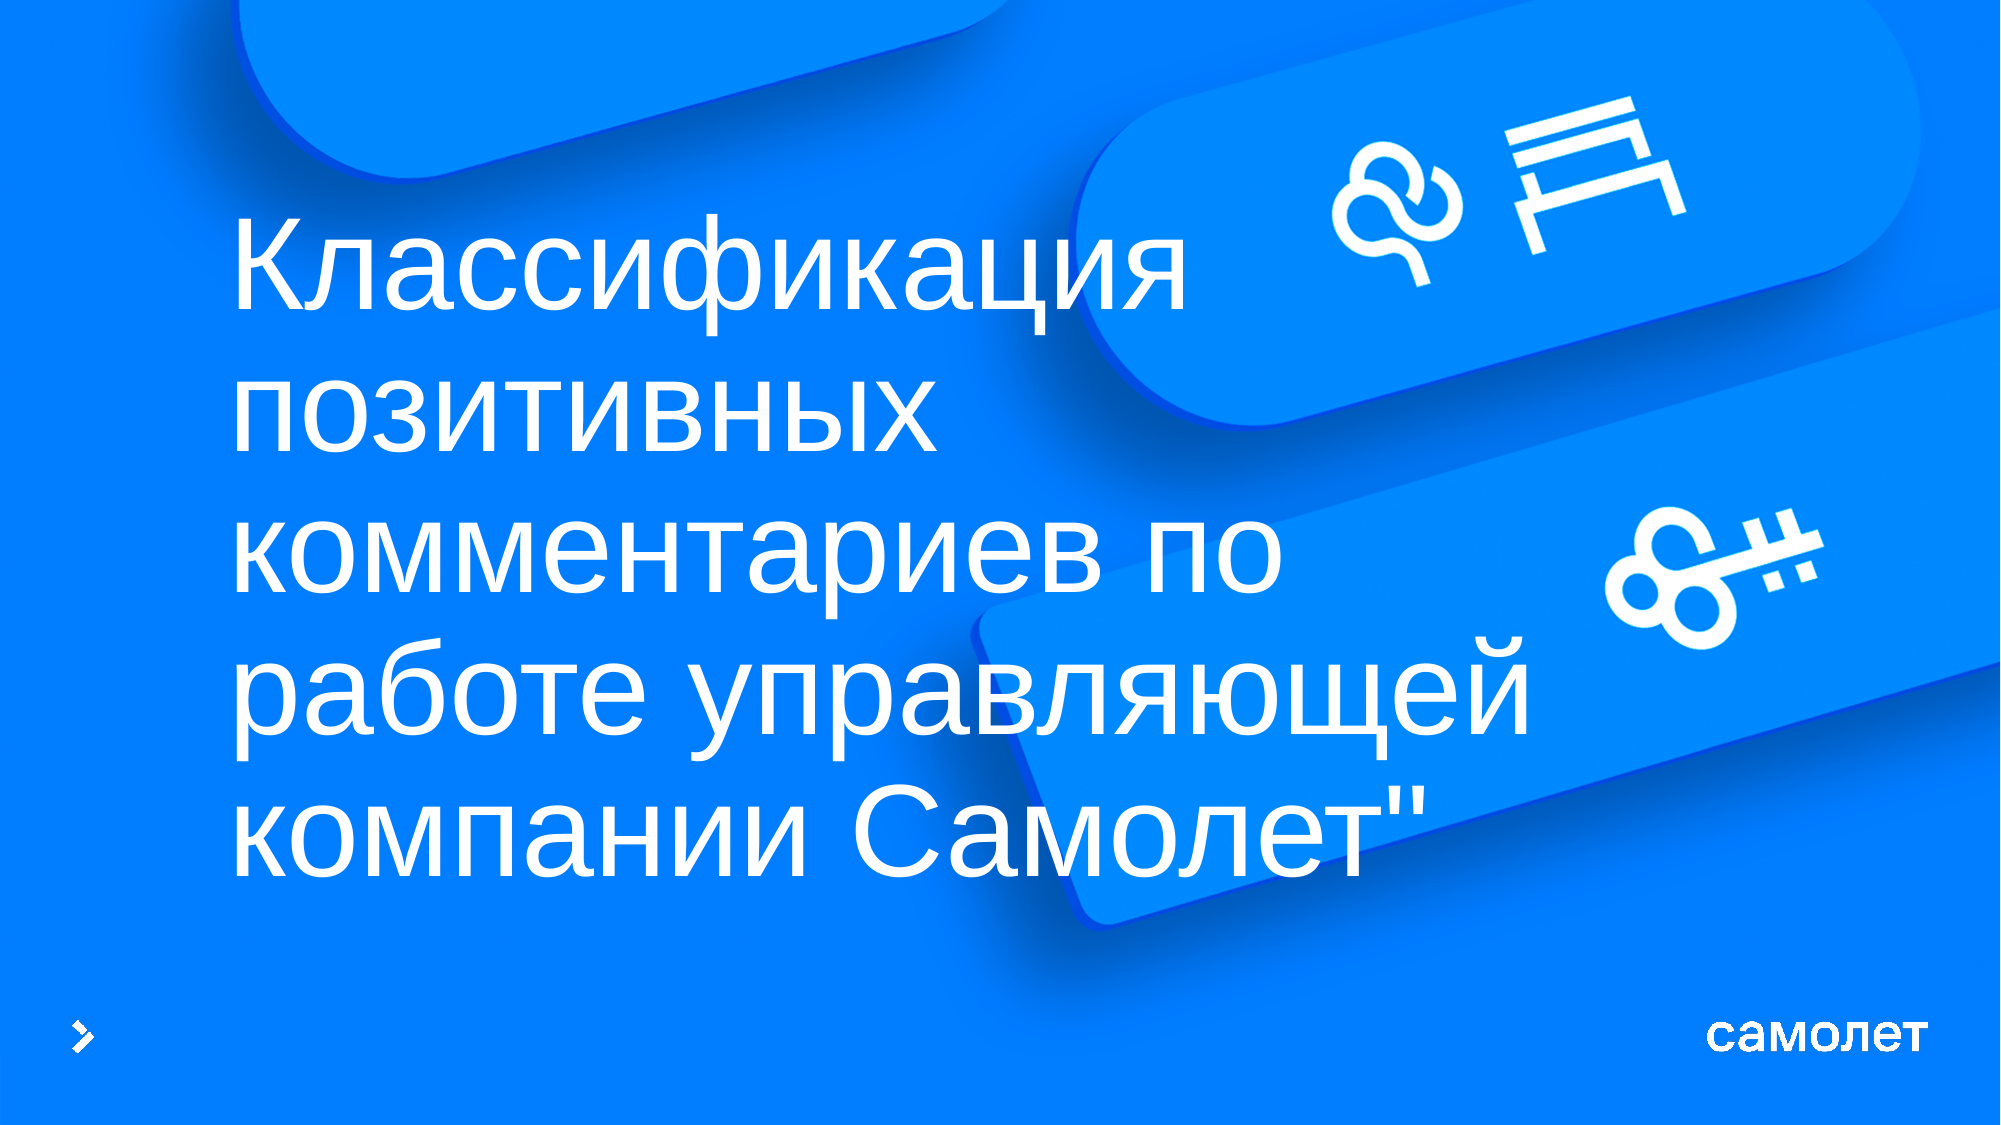

# Классификация позитивных комментариев по работе управляющей компании Самолет"